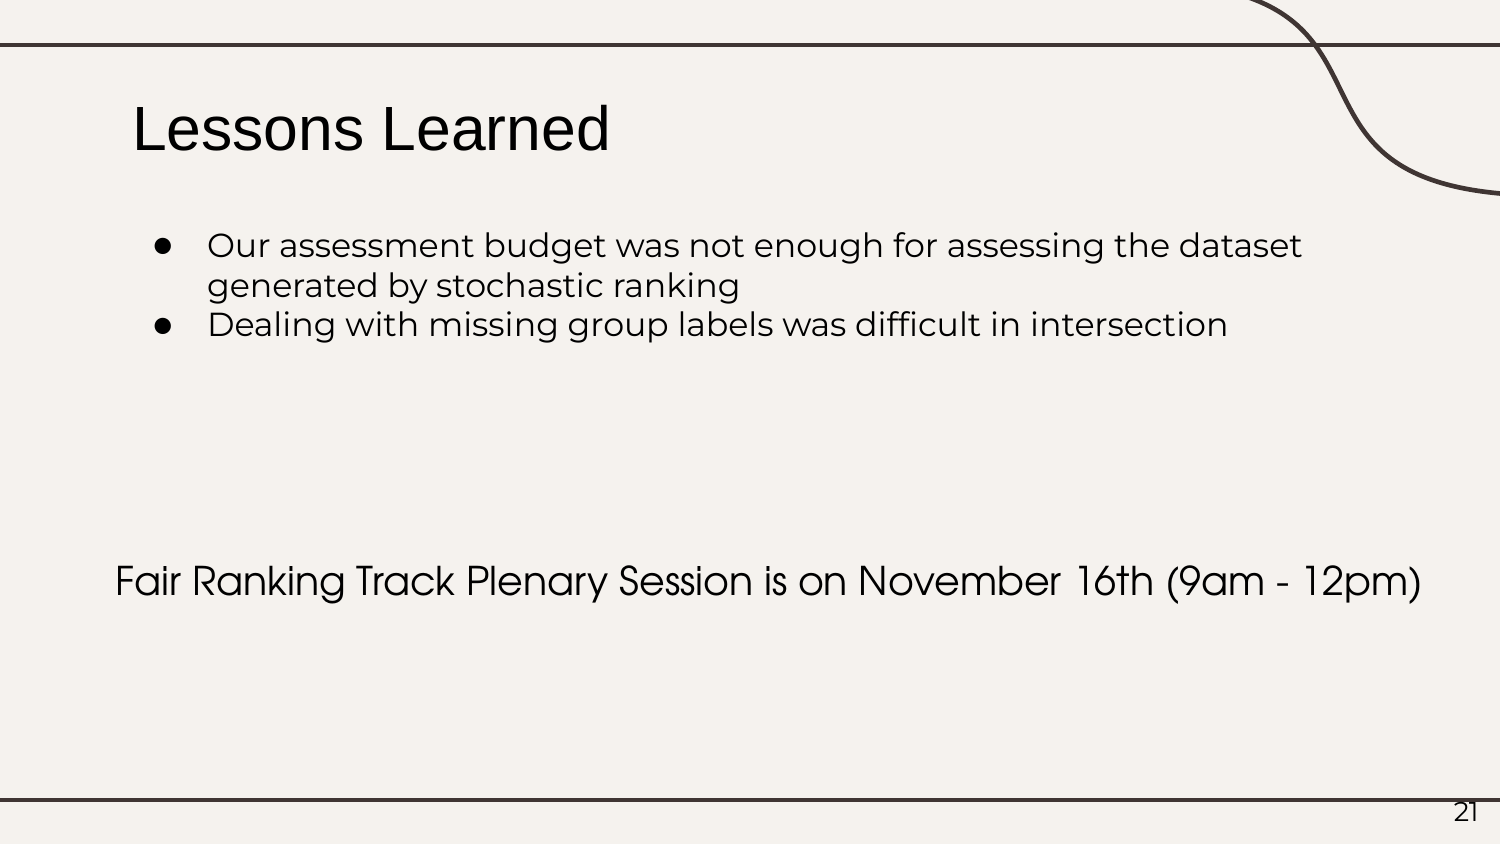

# Lessons Learned
Our assessment budget was not enough for assessing the dataset generated by stochastic ranking
Dealing with missing group labels was difficult in intersection
Fair Ranking Track Plenary Session is on November 16th (9am - 12pm)
21